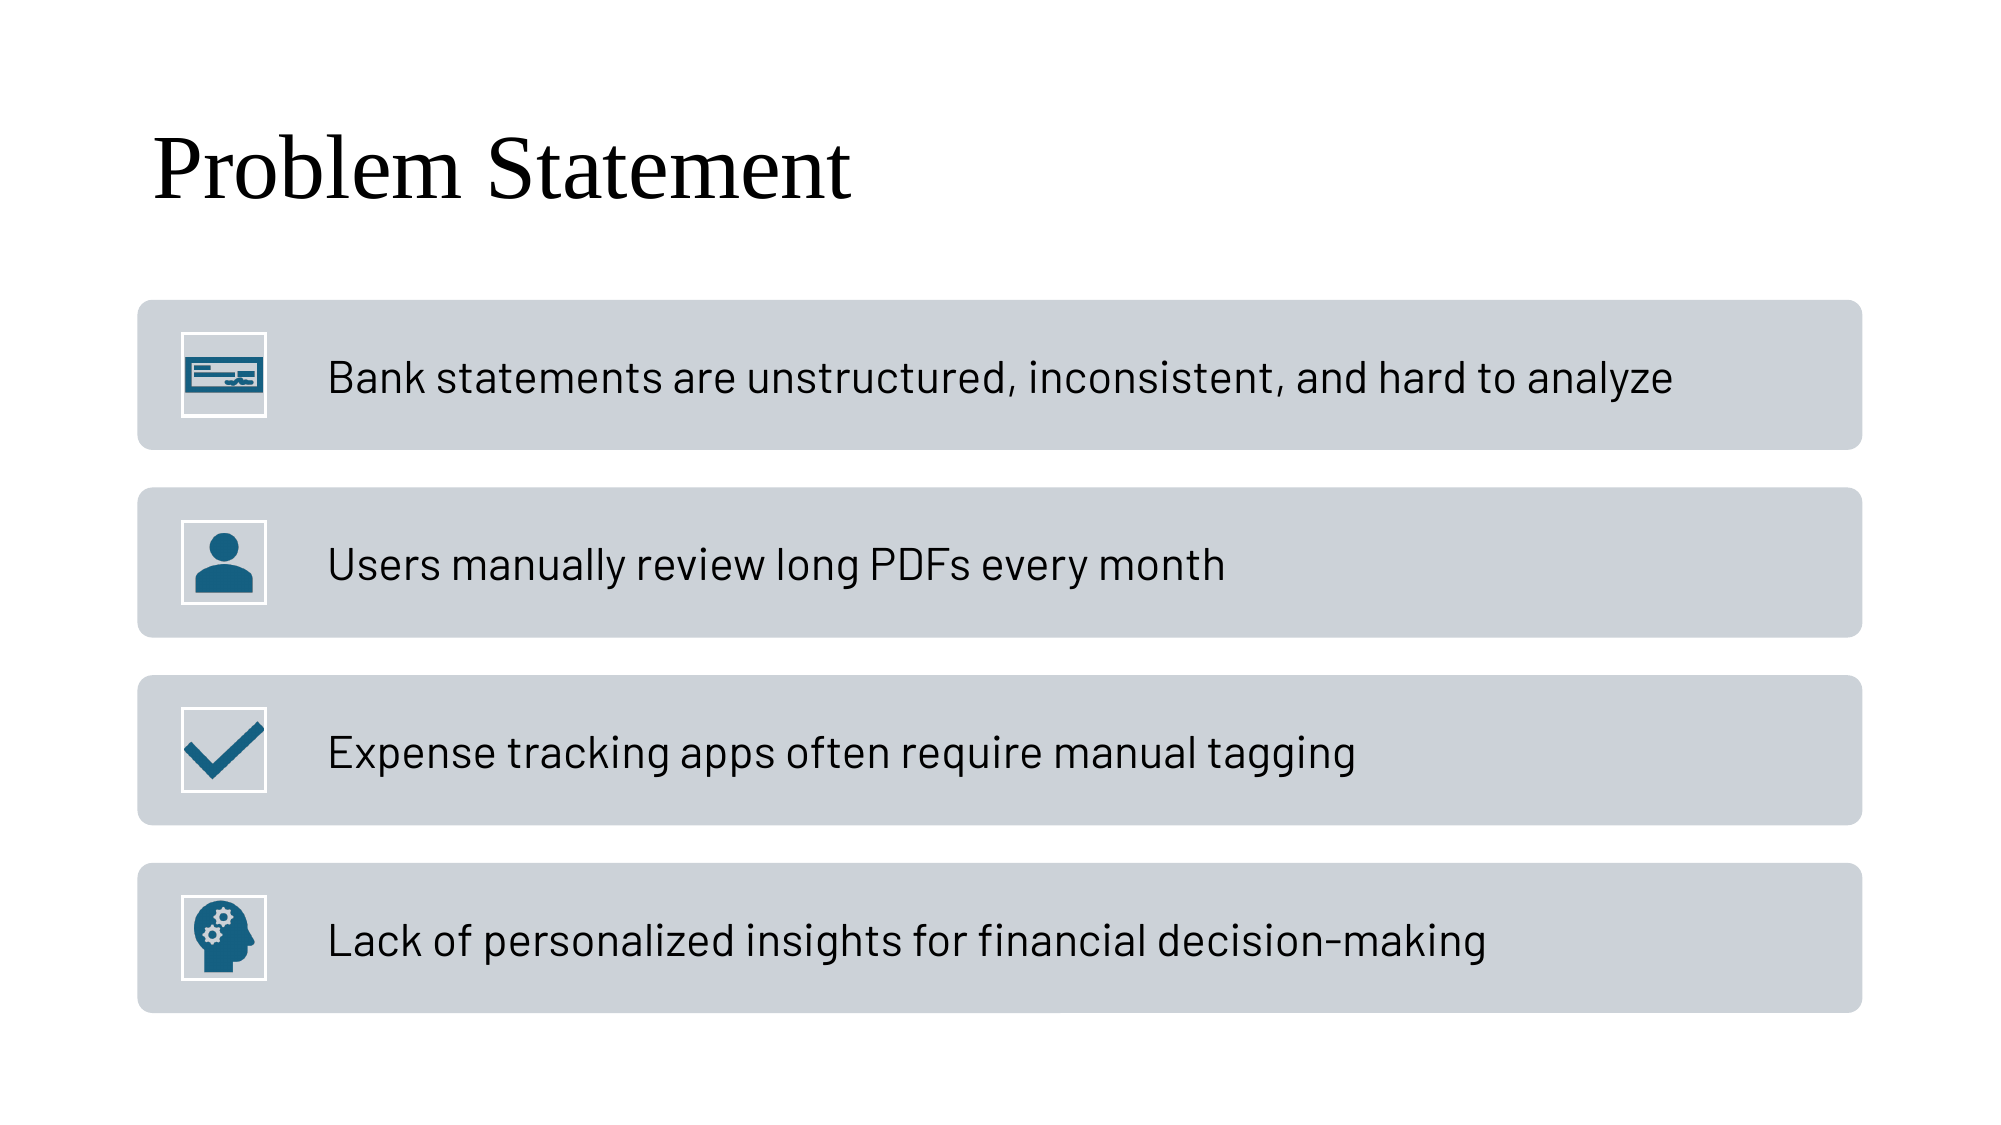

# Problem Statement
Bank statements are unstructured, inconsistent, and hard to analyze
Users manually review long PDFs every month
Expense tracking apps often require manual tagging
Lack of personalized insights for financial decision-making